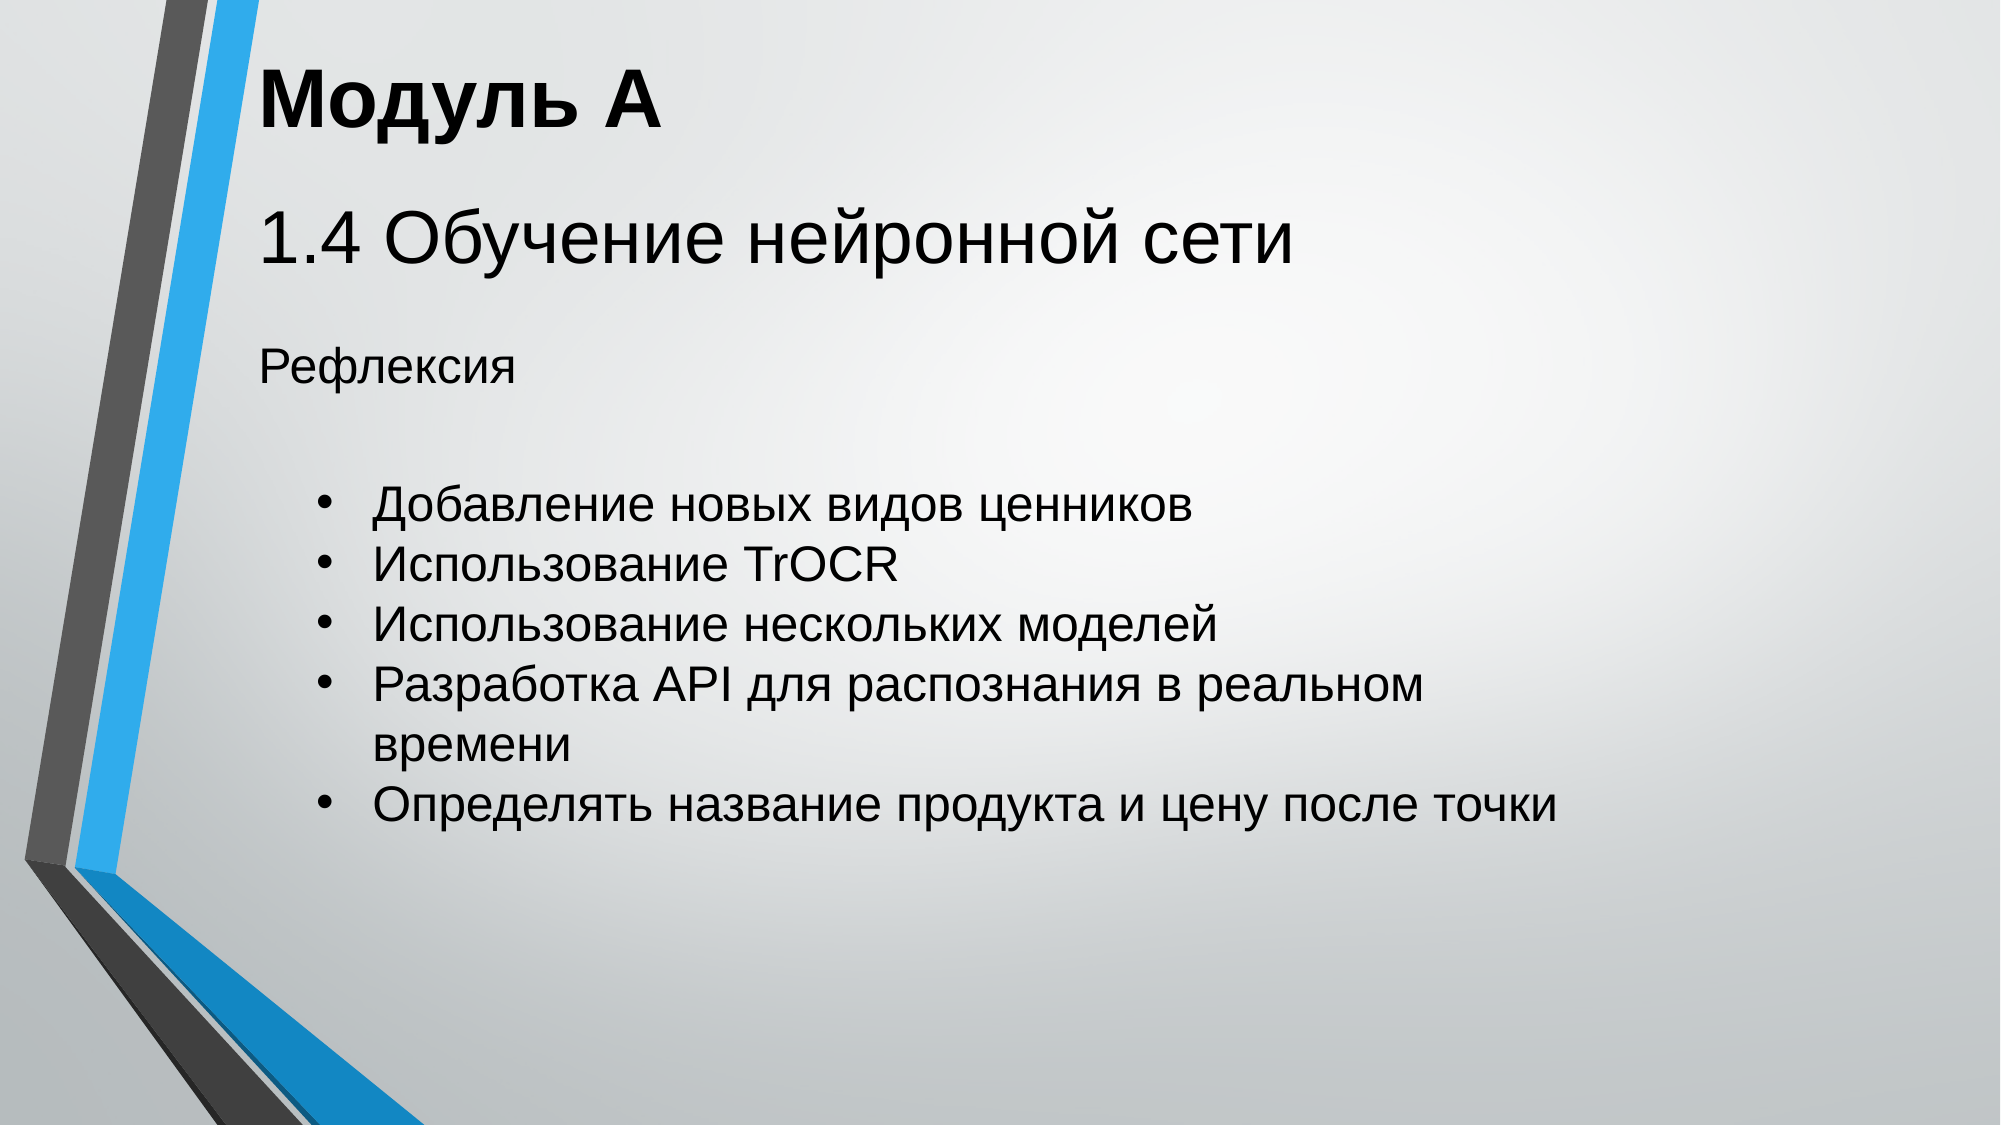

# Модуль А
1.4 Обучение нейронной сети
Рефлексия
Добавление новых видов ценников
Использование TrOCR
Использование нескольких моделей
Разработка API для распознания в реальном времени
Определять название продукта и цену после точки